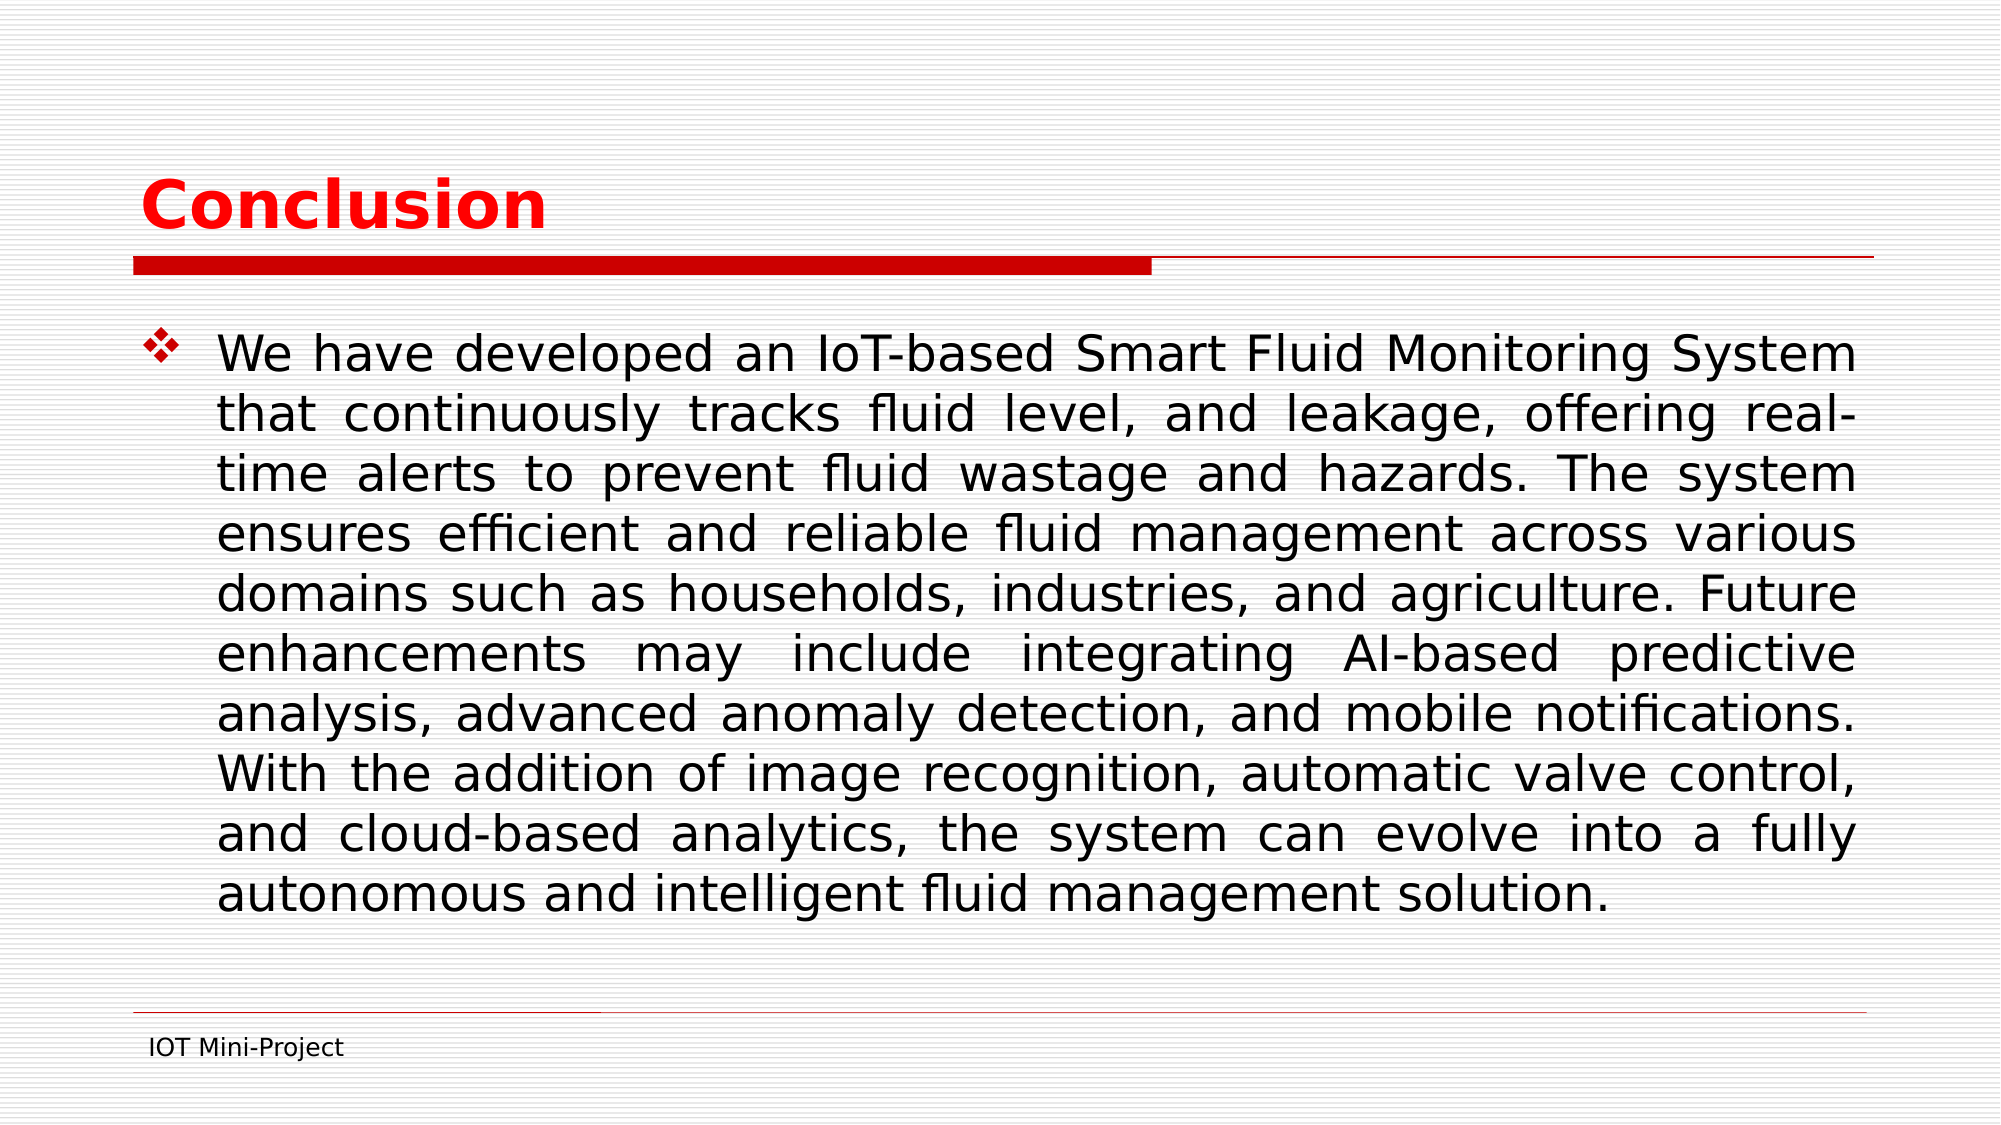

# Conclusion
We have developed an IoT-based Smart Fluid Monitoring System that continuously tracks fluid level, and leakage, offering real-time alerts to prevent fluid wastage and hazards. The system ensures efficient and reliable fluid management across various domains such as households, industries, and agriculture. Future enhancements may include integrating AI-based predictive analysis, advanced anomaly detection, and mobile notifications. With the addition of image recognition, automatic valve control, and cloud-based analytics, the system can evolve into a fully autonomous and intelligent fluid management solution.
IOT Mini-Project